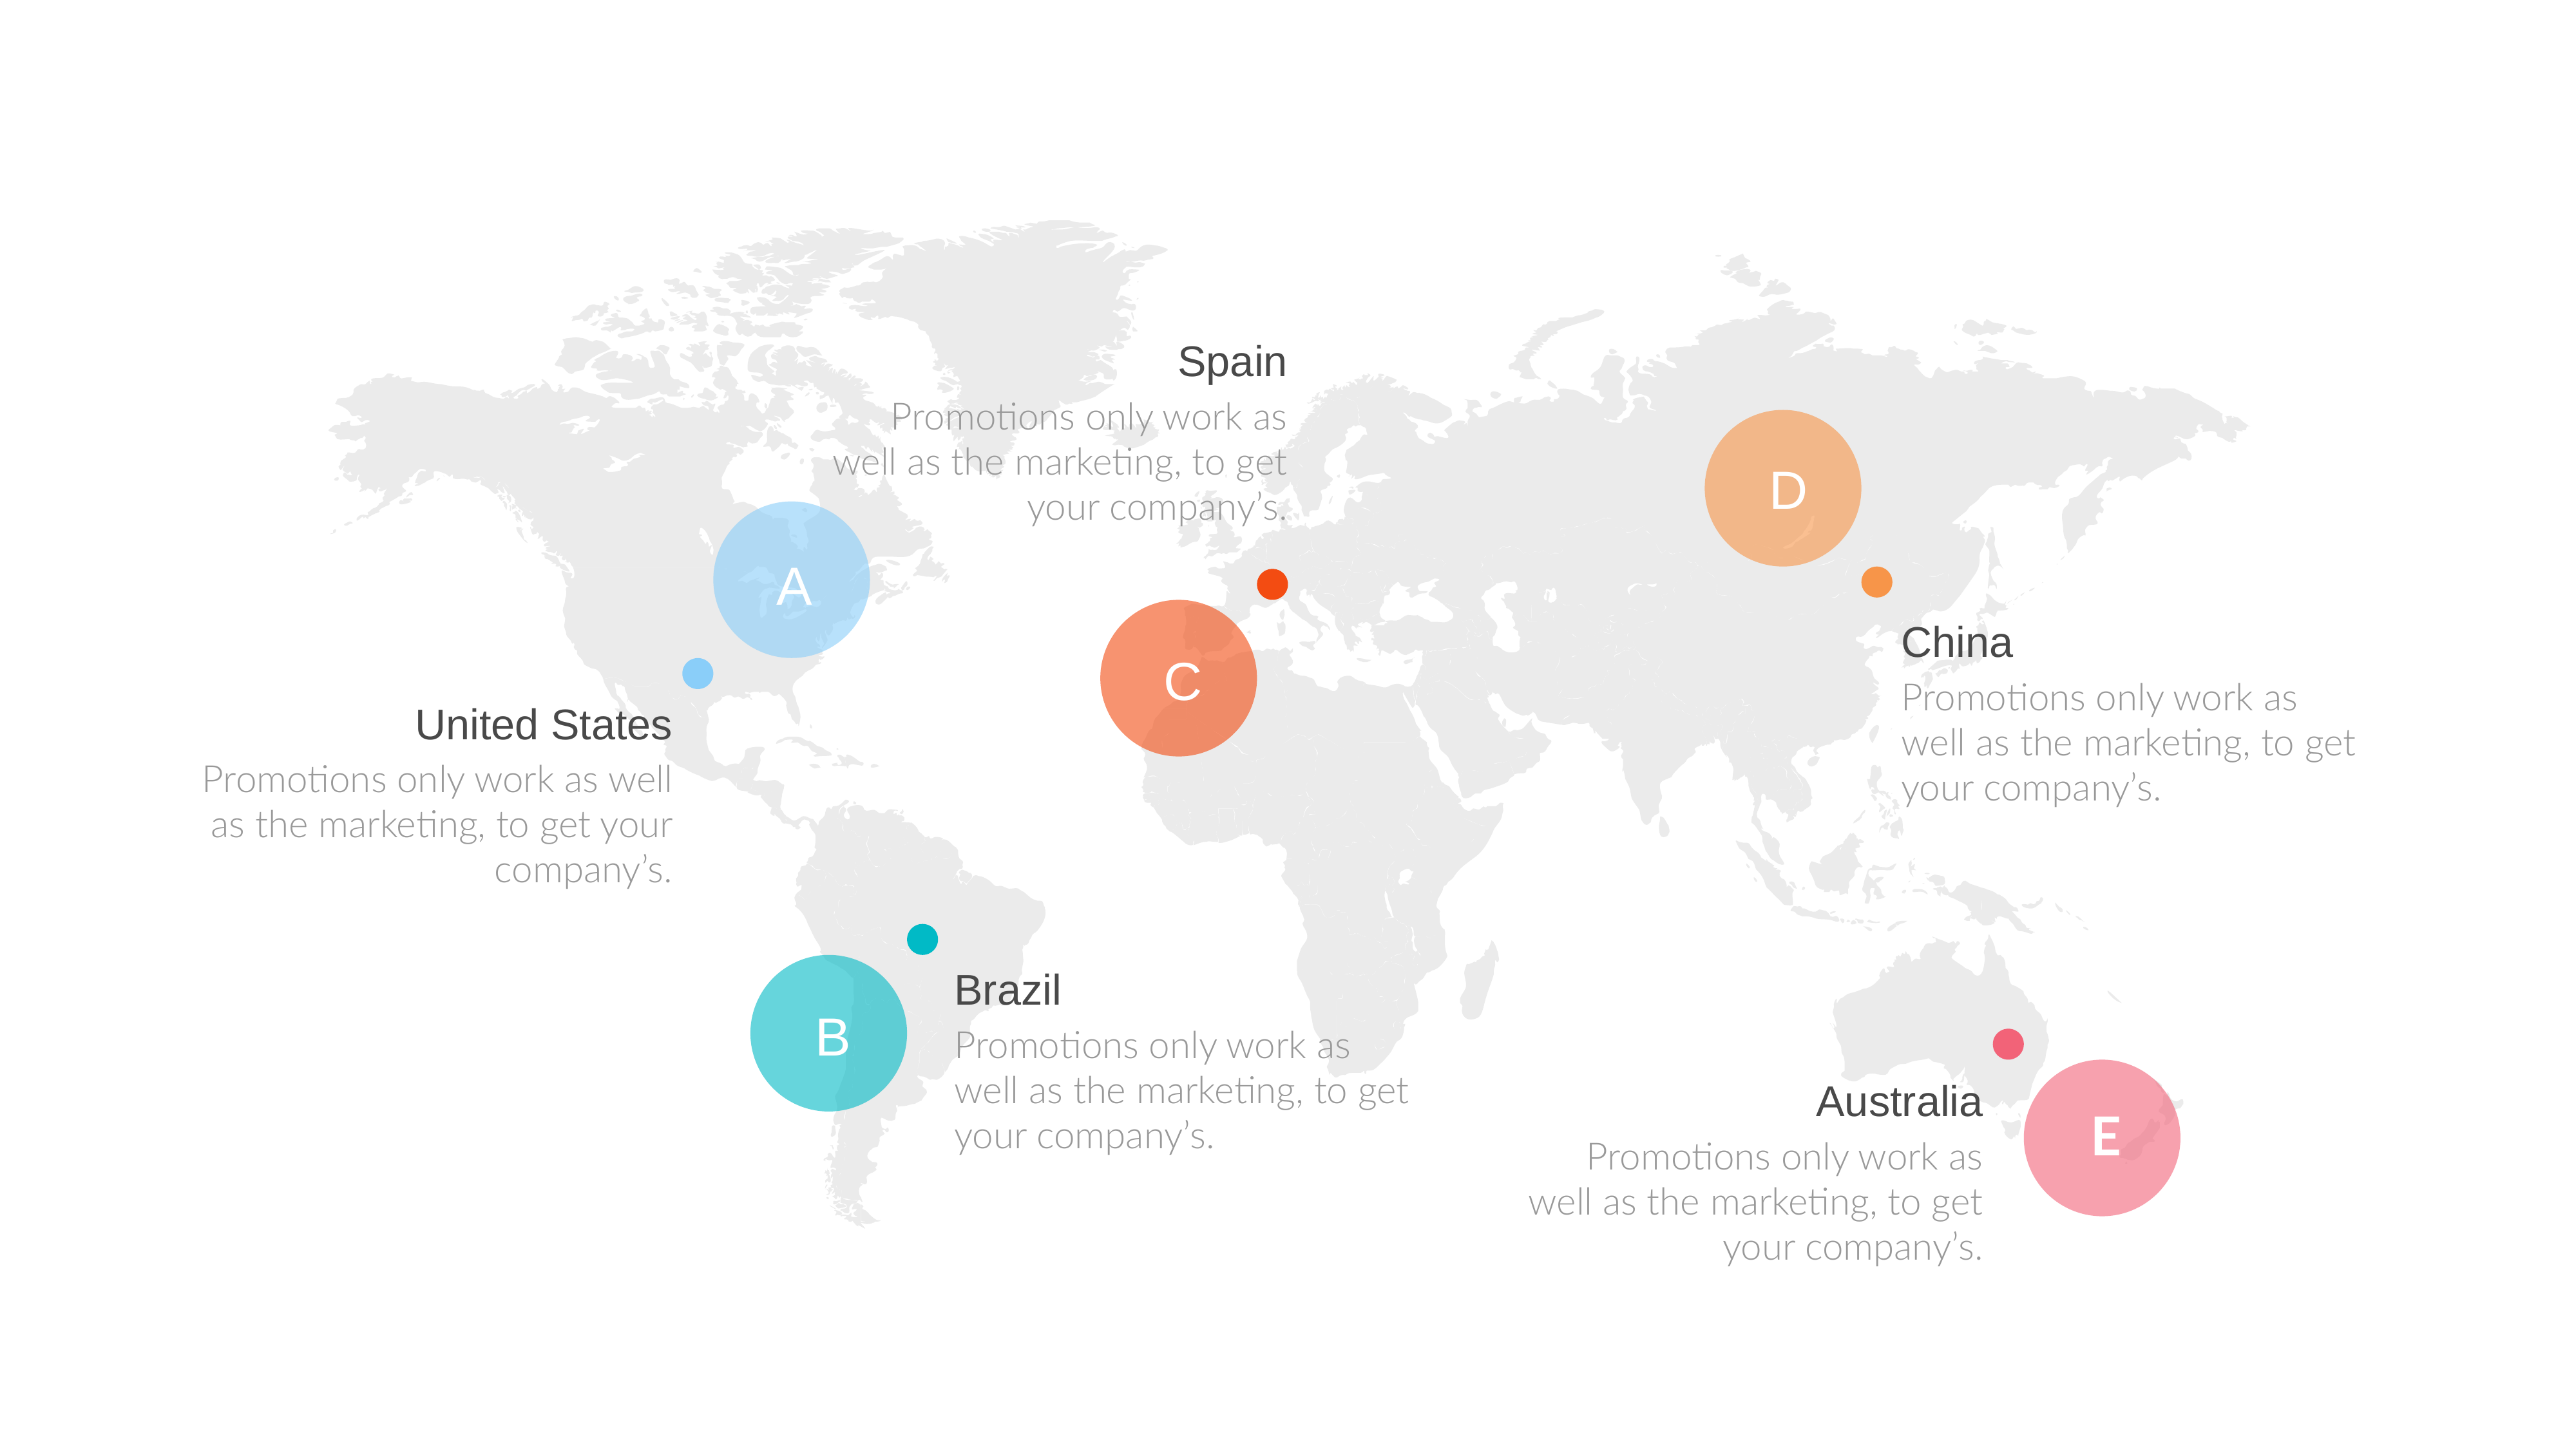

Spain
Promotions only work as well as the marketing, to get your company’s.

D

A

China
C

Promotions only work as well as the marketing, to get your company’s.
United States
Promotions only work as well as the marketing, to get your company’s.

Brazil
B
Promotions only work as well as the marketing, to get your company’s.

Australia
E
Promotions only work as well as the marketing, to get your company’s.